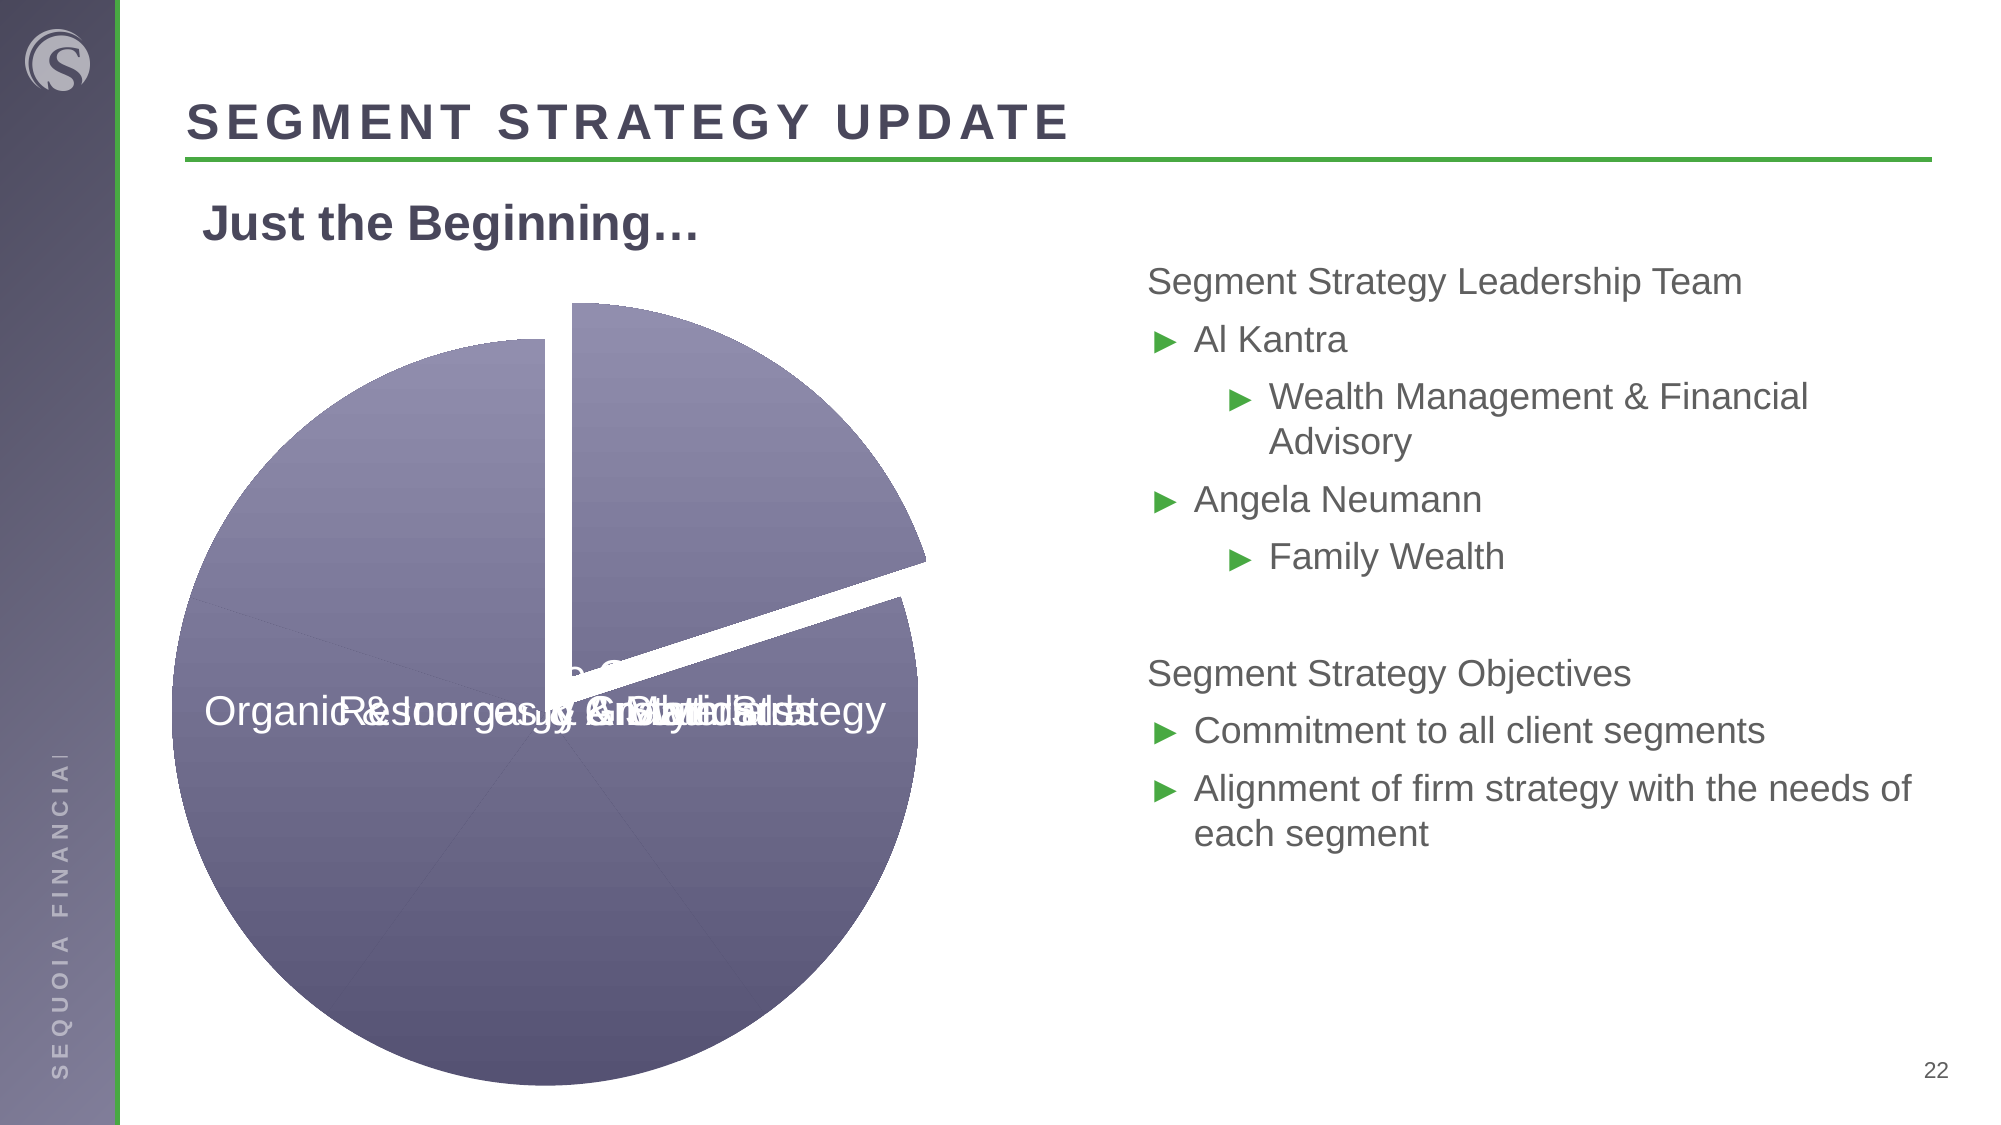

# SEGMENT STRATEGY UPDATE
Just the Beginning…
Resource Groups
Service Offering & Standards
Brand Strategy & Materials
Organic & Inorganic Growth Strategy
Resources & Analytics
Segment Strategy Leadership Team
Al Kantra
Wealth Management & Financial Advisory
Angela Neumann
Family Wealth

Segment Strategy Objectives
Commitment to all client segments
Alignment of firm strategy with the needs of each segment
22